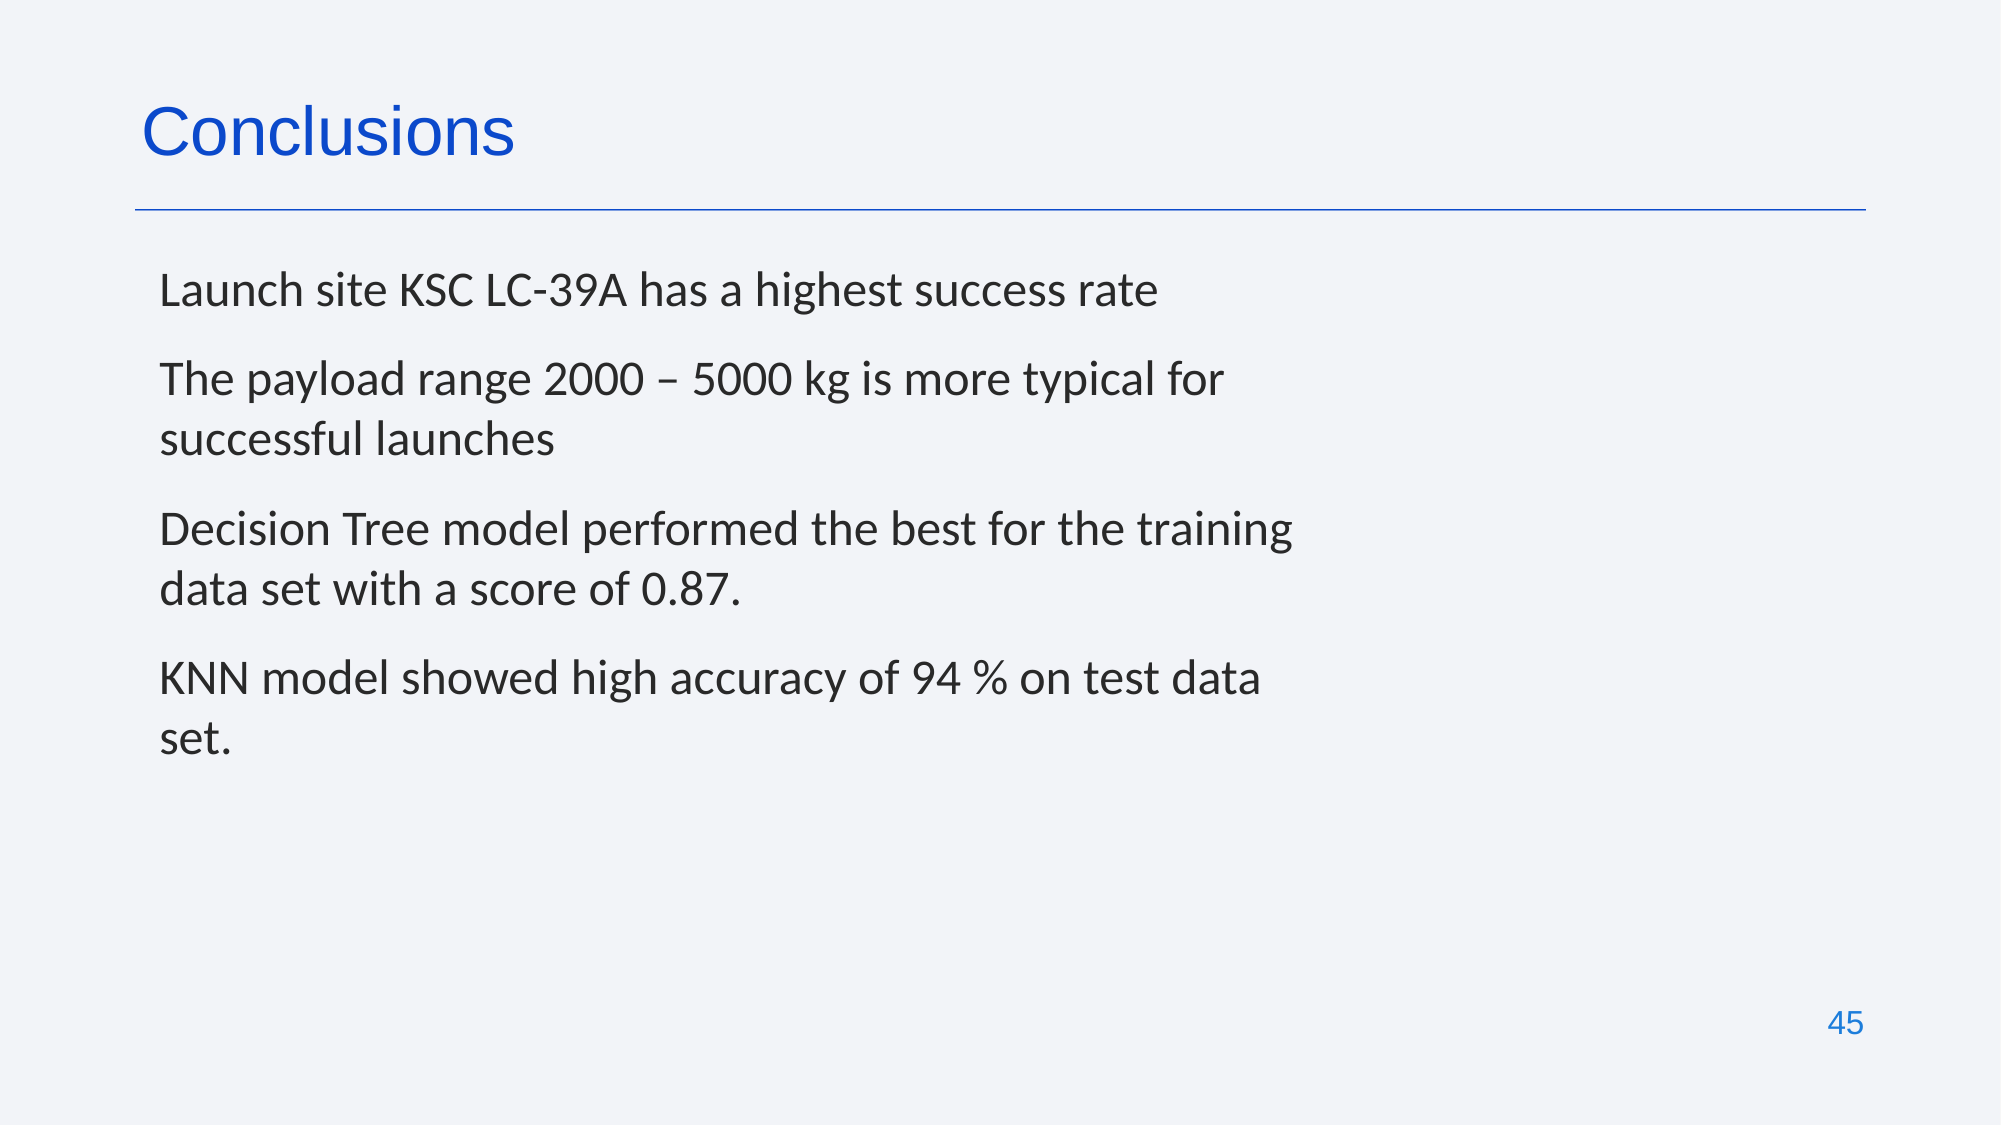

Conclusions
Launch site KSC LC-39A has a highest success rate
The payload range 2000 – 5000 kg is more typical for successful launches
Decision Tree model performed the best for the training data set with a score of 0.87.
KNN model showed high accuracy of 94 % on test data set.
45